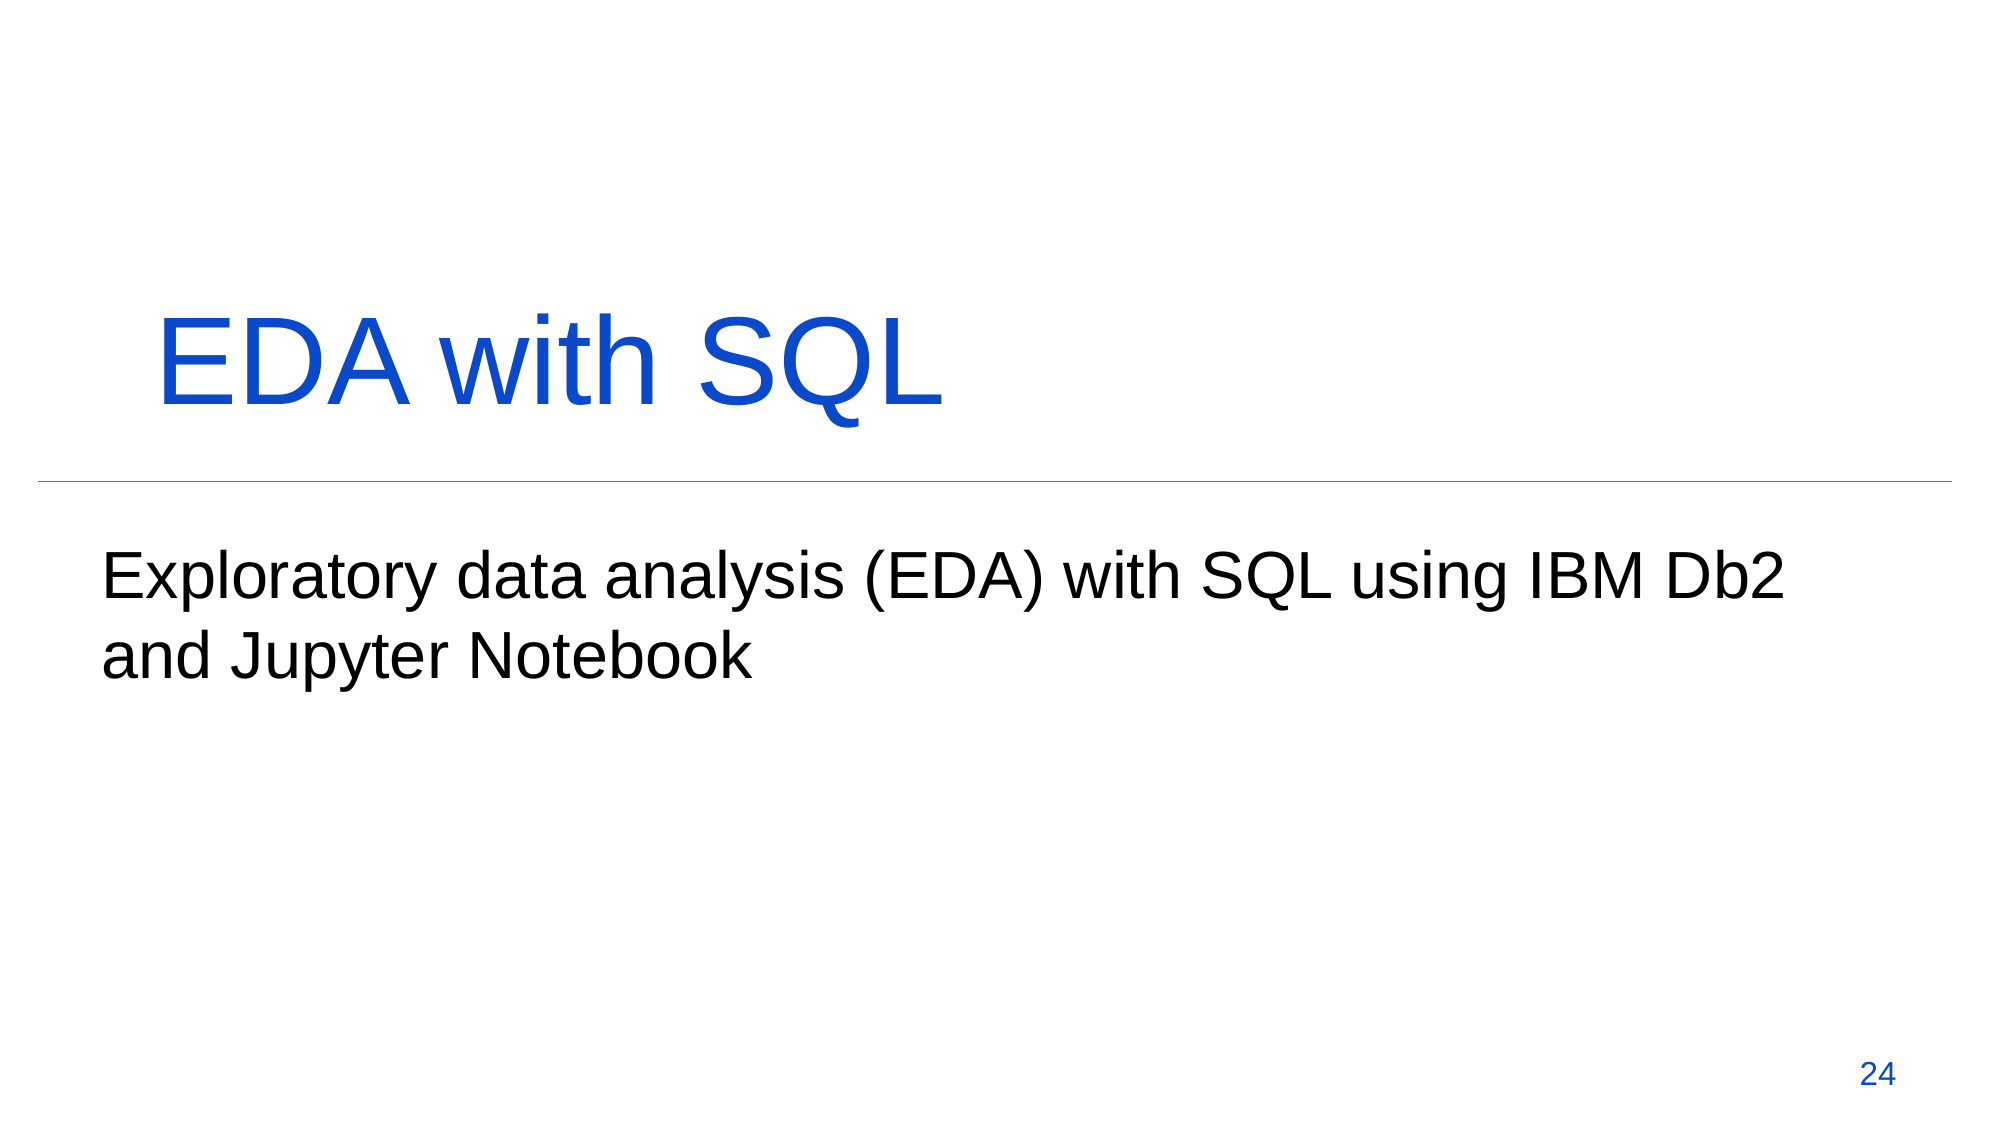

EDA with SQL
Exploratory data analysis (EDA) with SQL using IBM Db2 and Jupyter Notebook
24